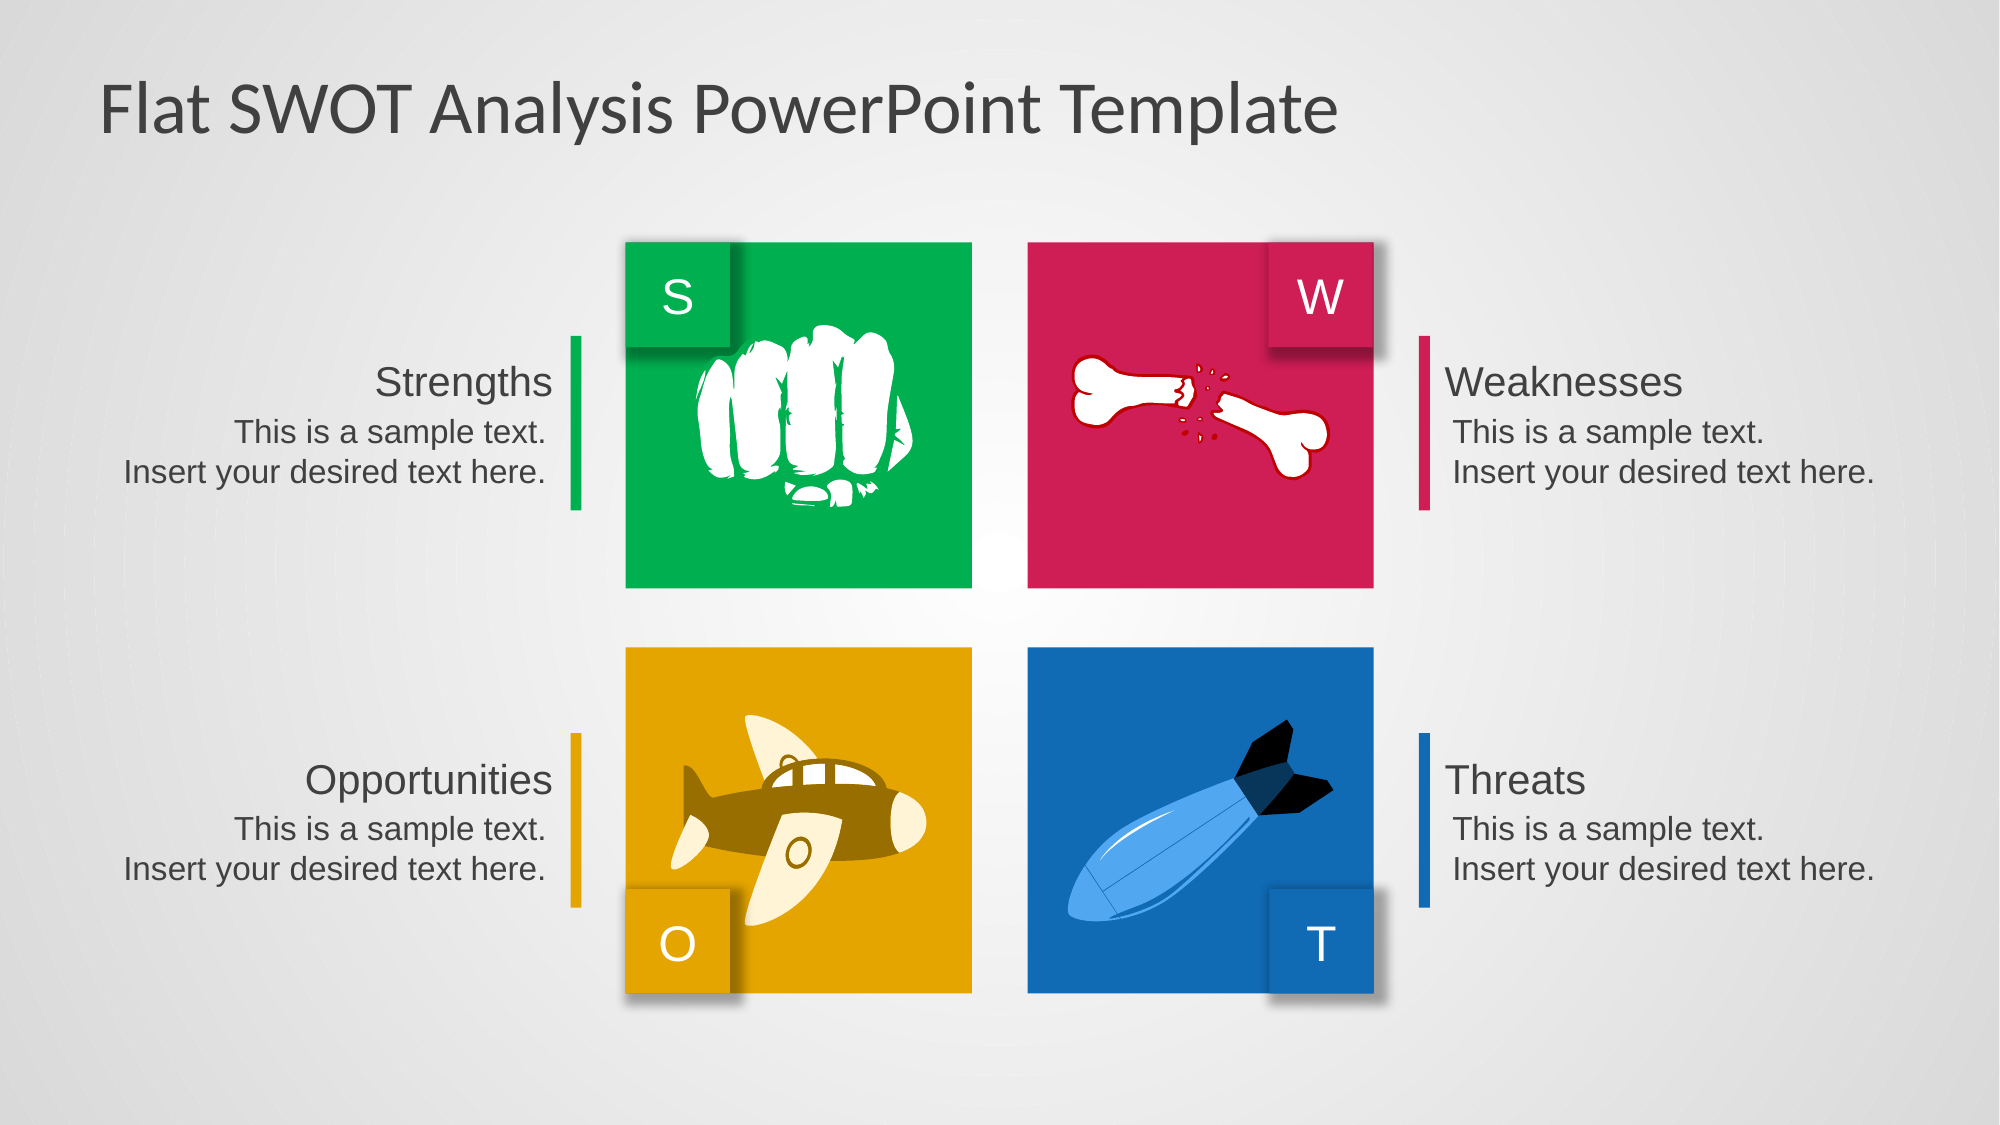

# Flat SWOT Analysis PowerPoint Template

S
W

Strengths
Weaknesses

This is a sample text.
Insert your desired text here.
This is a sample text.
Insert your desired text here.

Opportunities
Threats
This is a sample text.
Insert your desired text here.
This is a sample text.
Insert your desired text here.
O
T